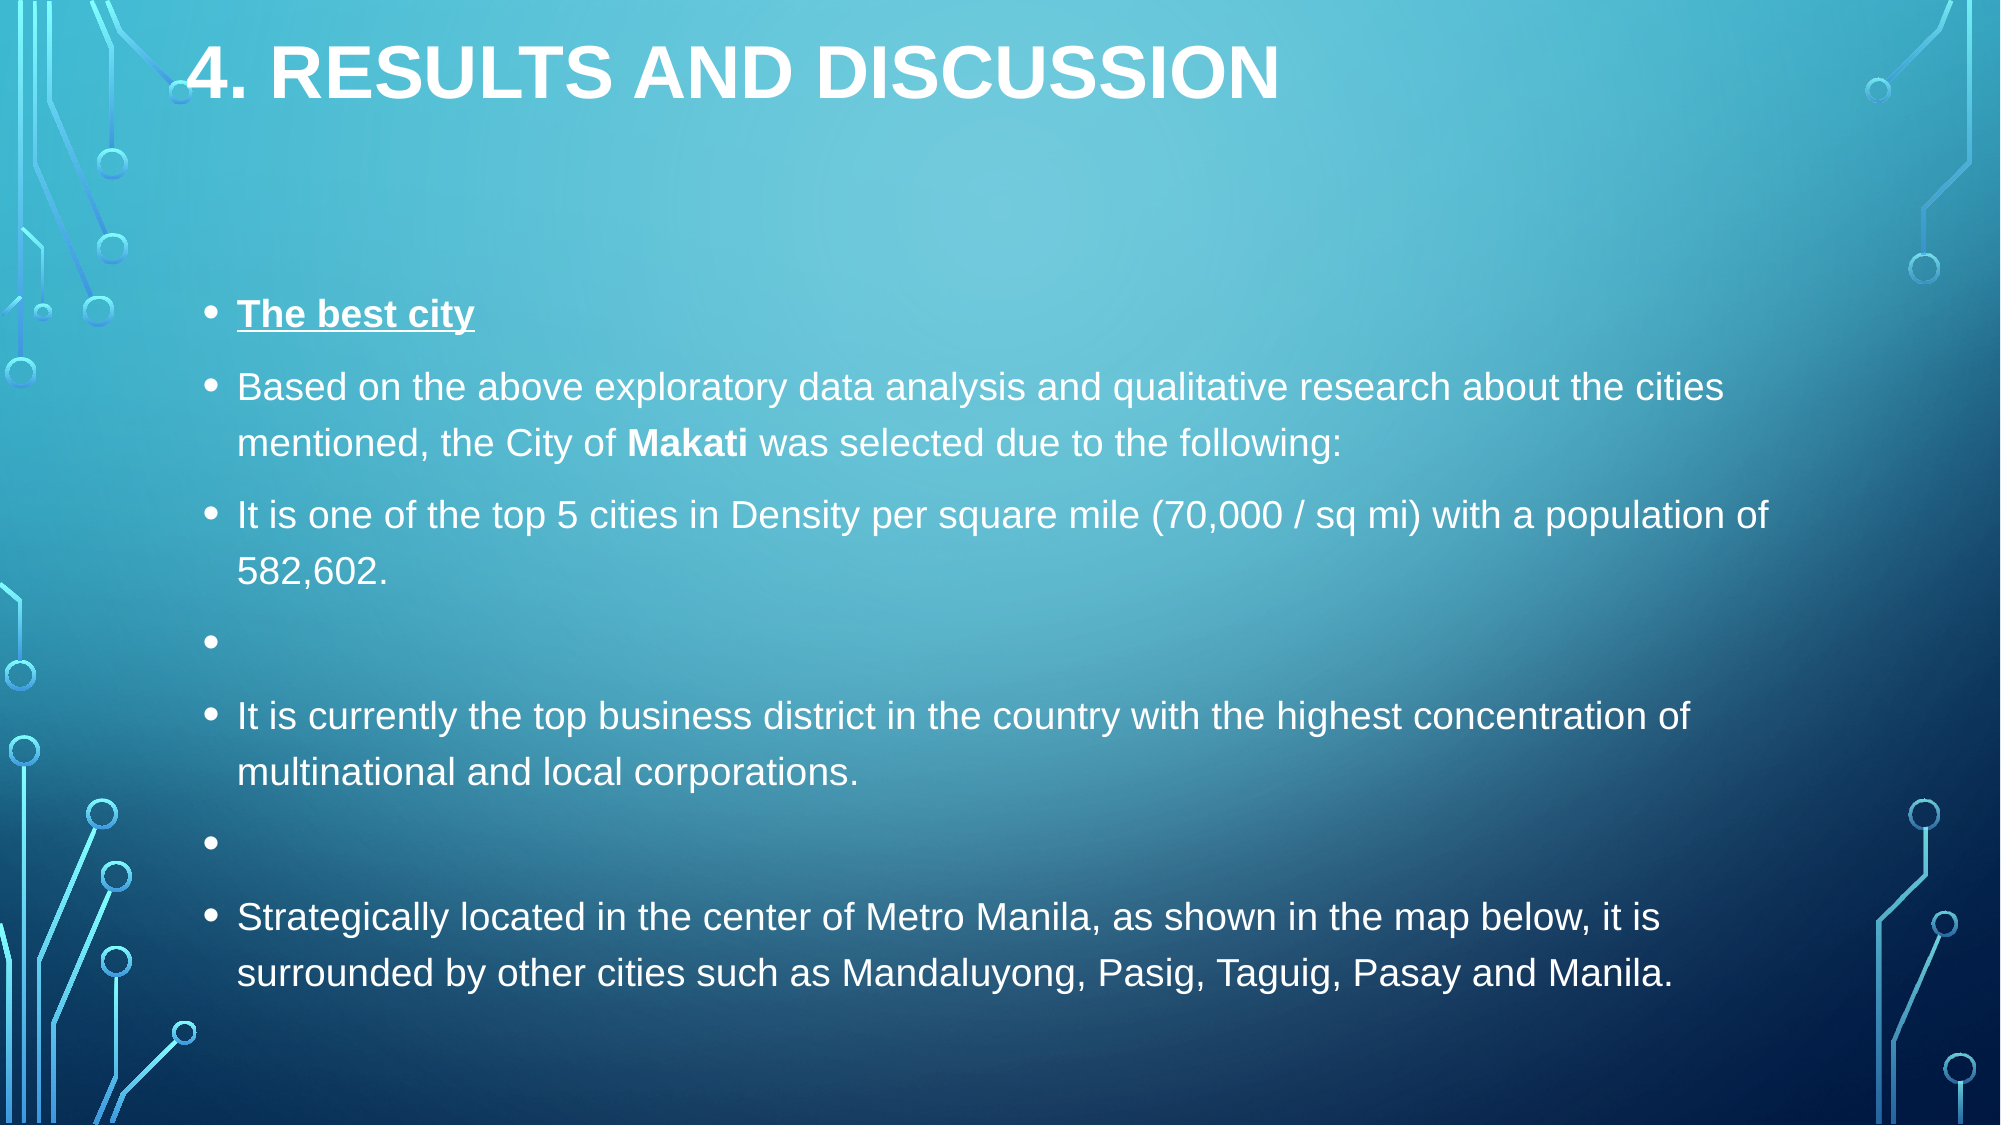

# 4. Results and Discussion
The best city
Based on the above exploratory data analysis and qualitative research about the cities mentioned, the City of Makati was selected due to the following:
It is one of the top 5 cities in Density per square mile (70,000 / sq mi) with a population of 582,602.

It is currently the top business district in the country with the highest concentration of multinational and local corporations.

Strategically located in the center of Metro Manila, as shown in the map below, it is surrounded by other cities such as Mandaluyong, Pasig, Taguig, Pasay and Manila.